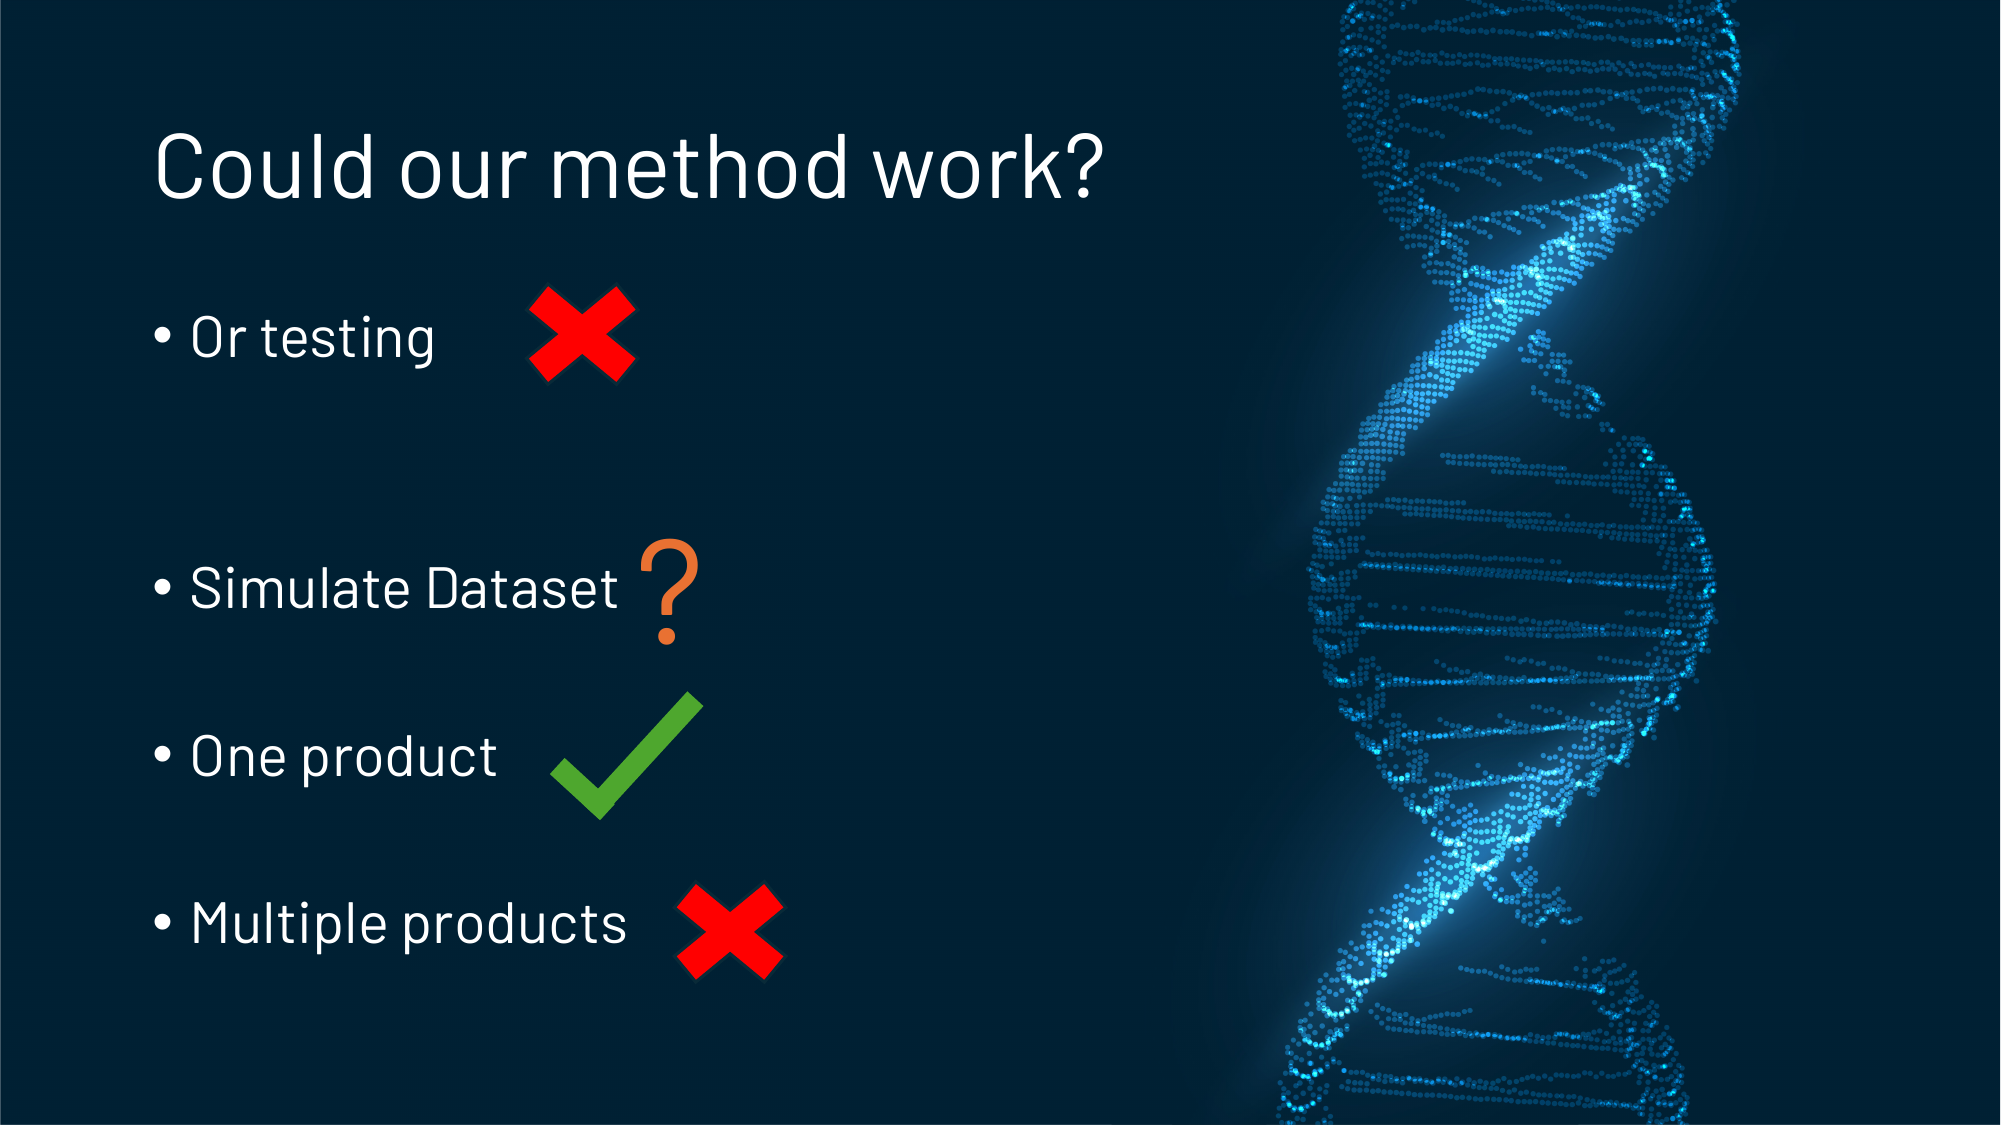

# Could our method work?

Or testing

Simulate Dataset

One product

Multiple products
?